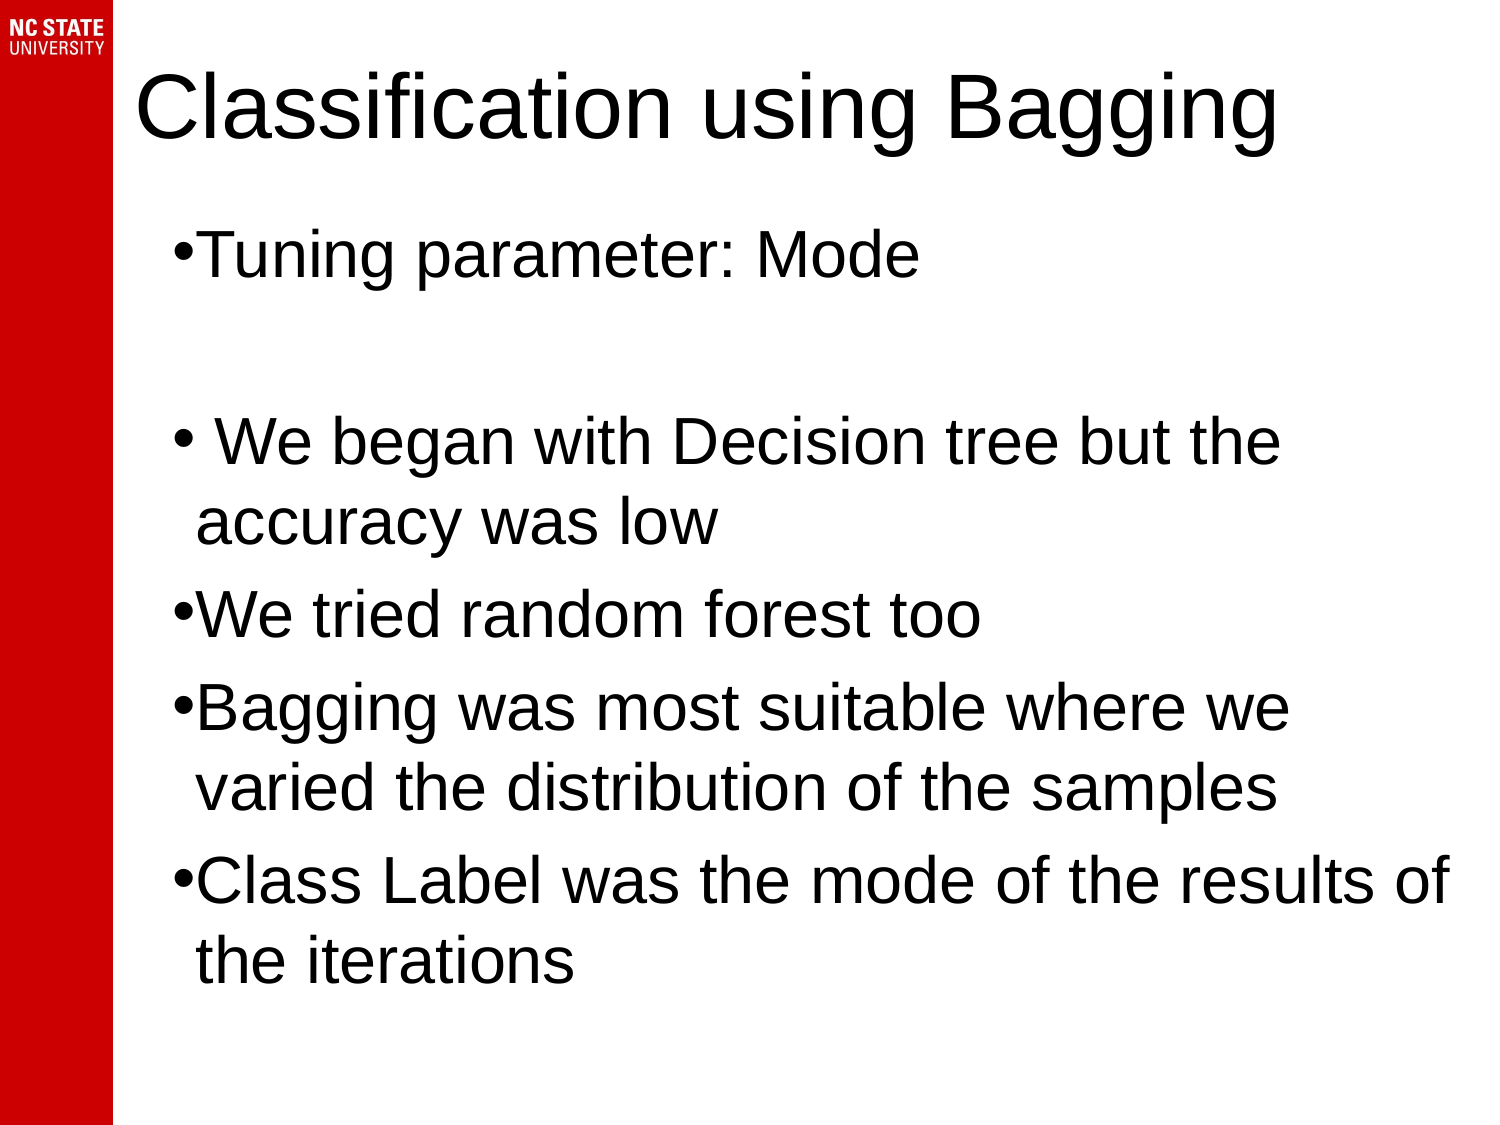

# Classification using Bagging
Tuning parameter: Mode

 We began with Decision tree but the accuracy was low
We tried random forest too
Bagging was most suitable where we varied the distribution of the samples
Class Label was the mode of the results of the iterations